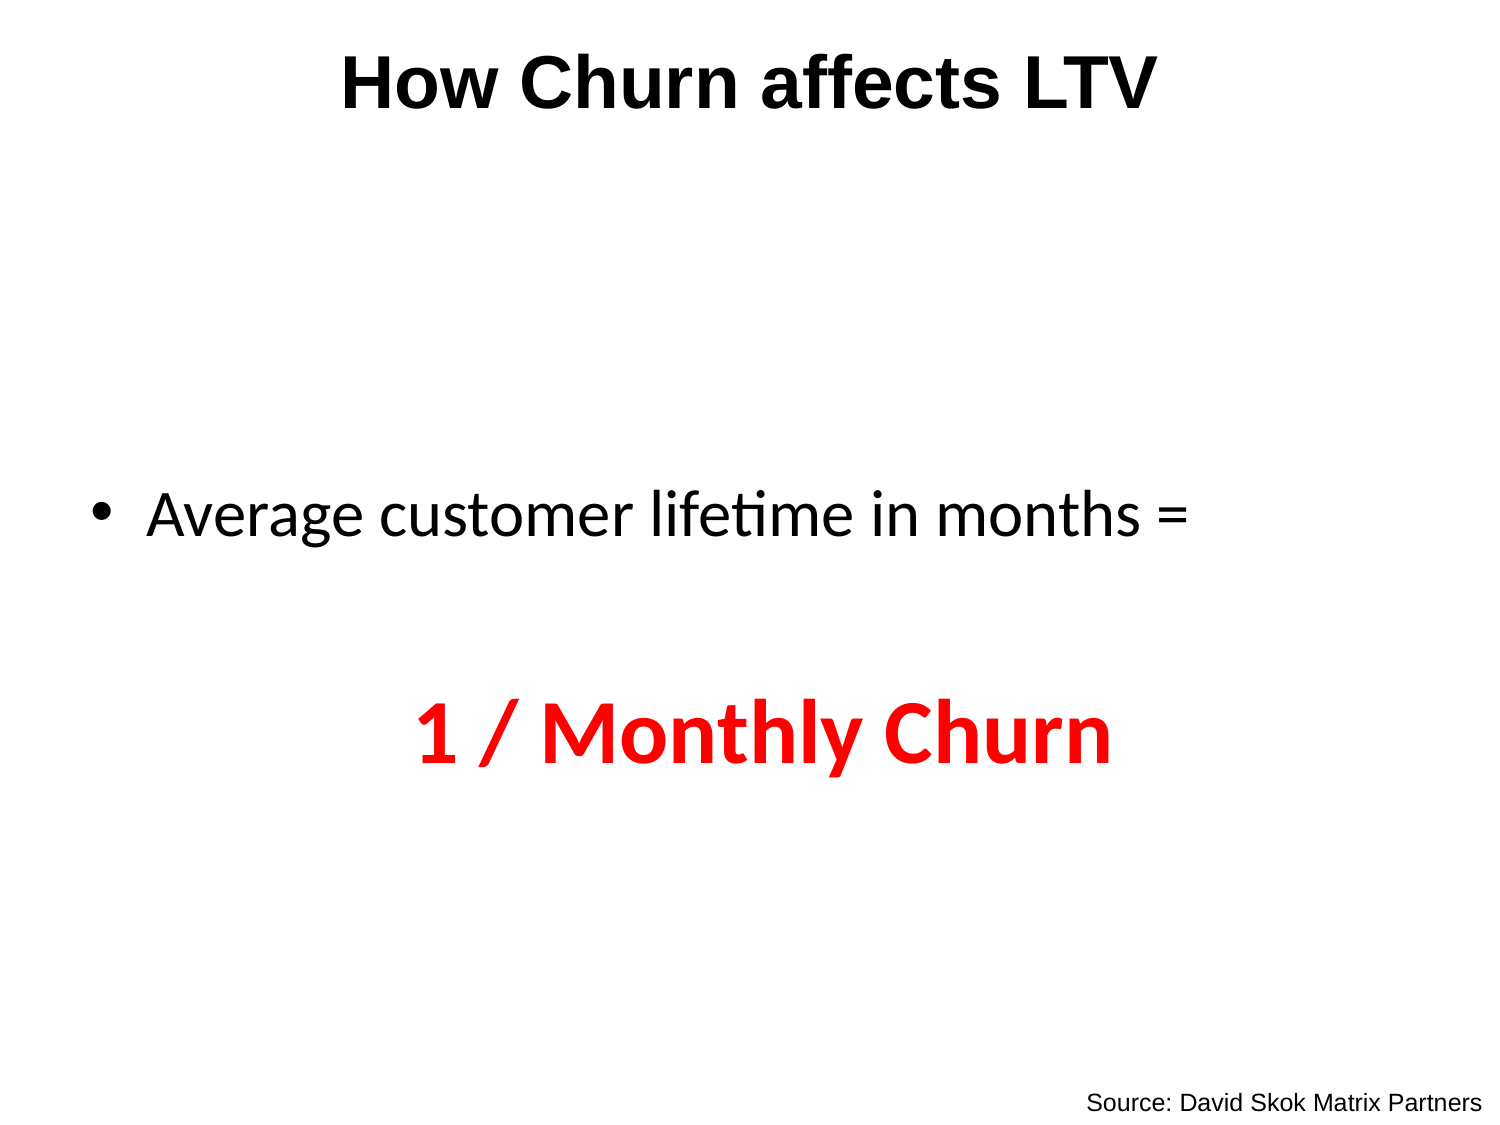

# How Churn affects LTV
Average customer lifetime in months =

		 1 / Monthly Churn
Source: David Skok Matrix Partners